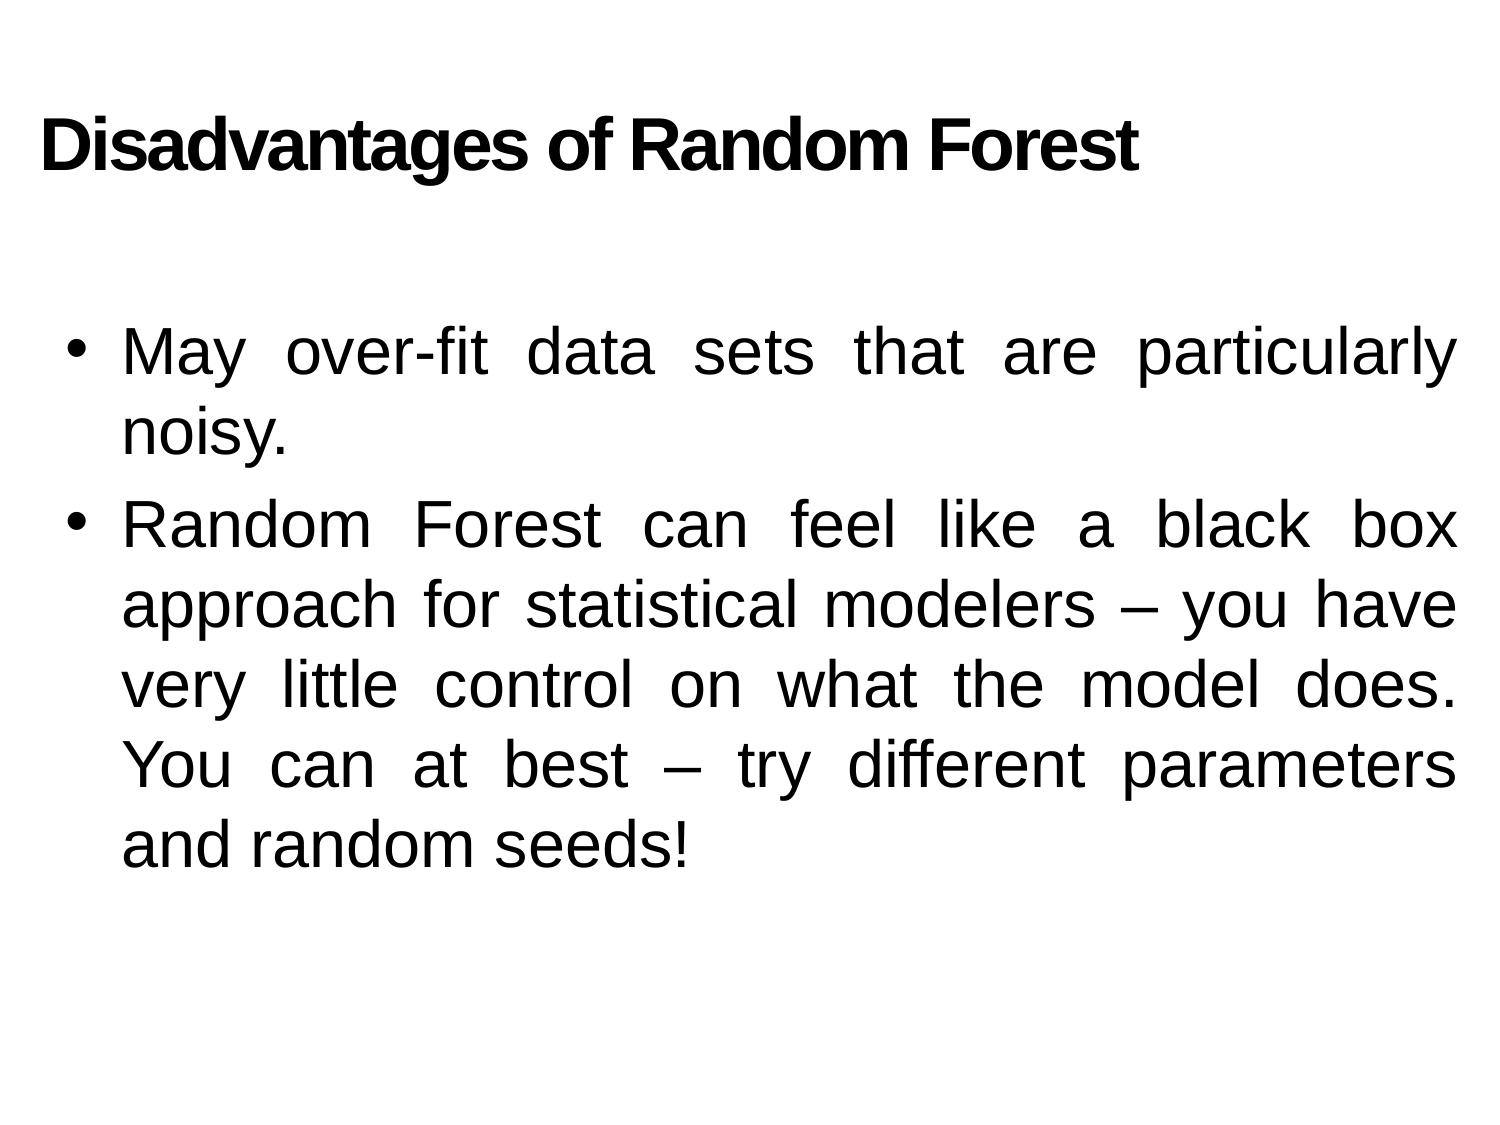

Disadvantages of Random Forest
May over-fit data sets that are particularly noisy.
Random Forest can feel like a black box approach for statistical modelers – you have very little control on what the model does. You can at best – try different parameters and random seeds!